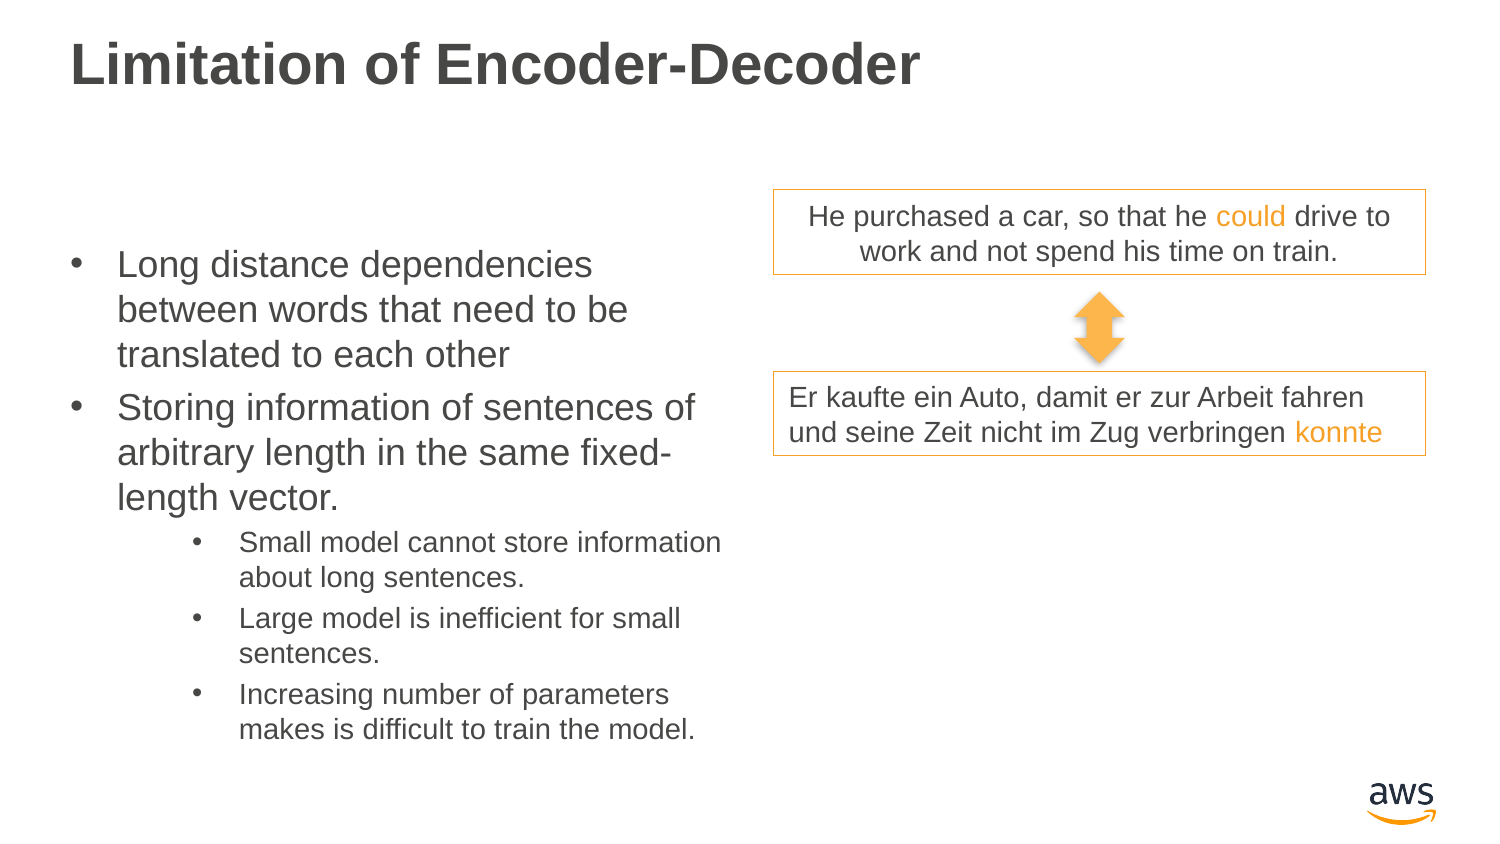

# Limitation of Encoder-Decoder
He purchased a car, so that he could drive to work and not spend his time on train.
Long distance dependencies between words that need to be translated to each other
Storing information of sentences of arbitrary length in the same fixed-length vector.
Small model cannot store information about long sentences.
Large model is inefficient for small sentences.
Increasing number of parameters makes is difficult to train the model.

Er kaufte ein Auto, damit er zur Arbeit fahren und seine Zeit nicht im Zug verbringen konnte